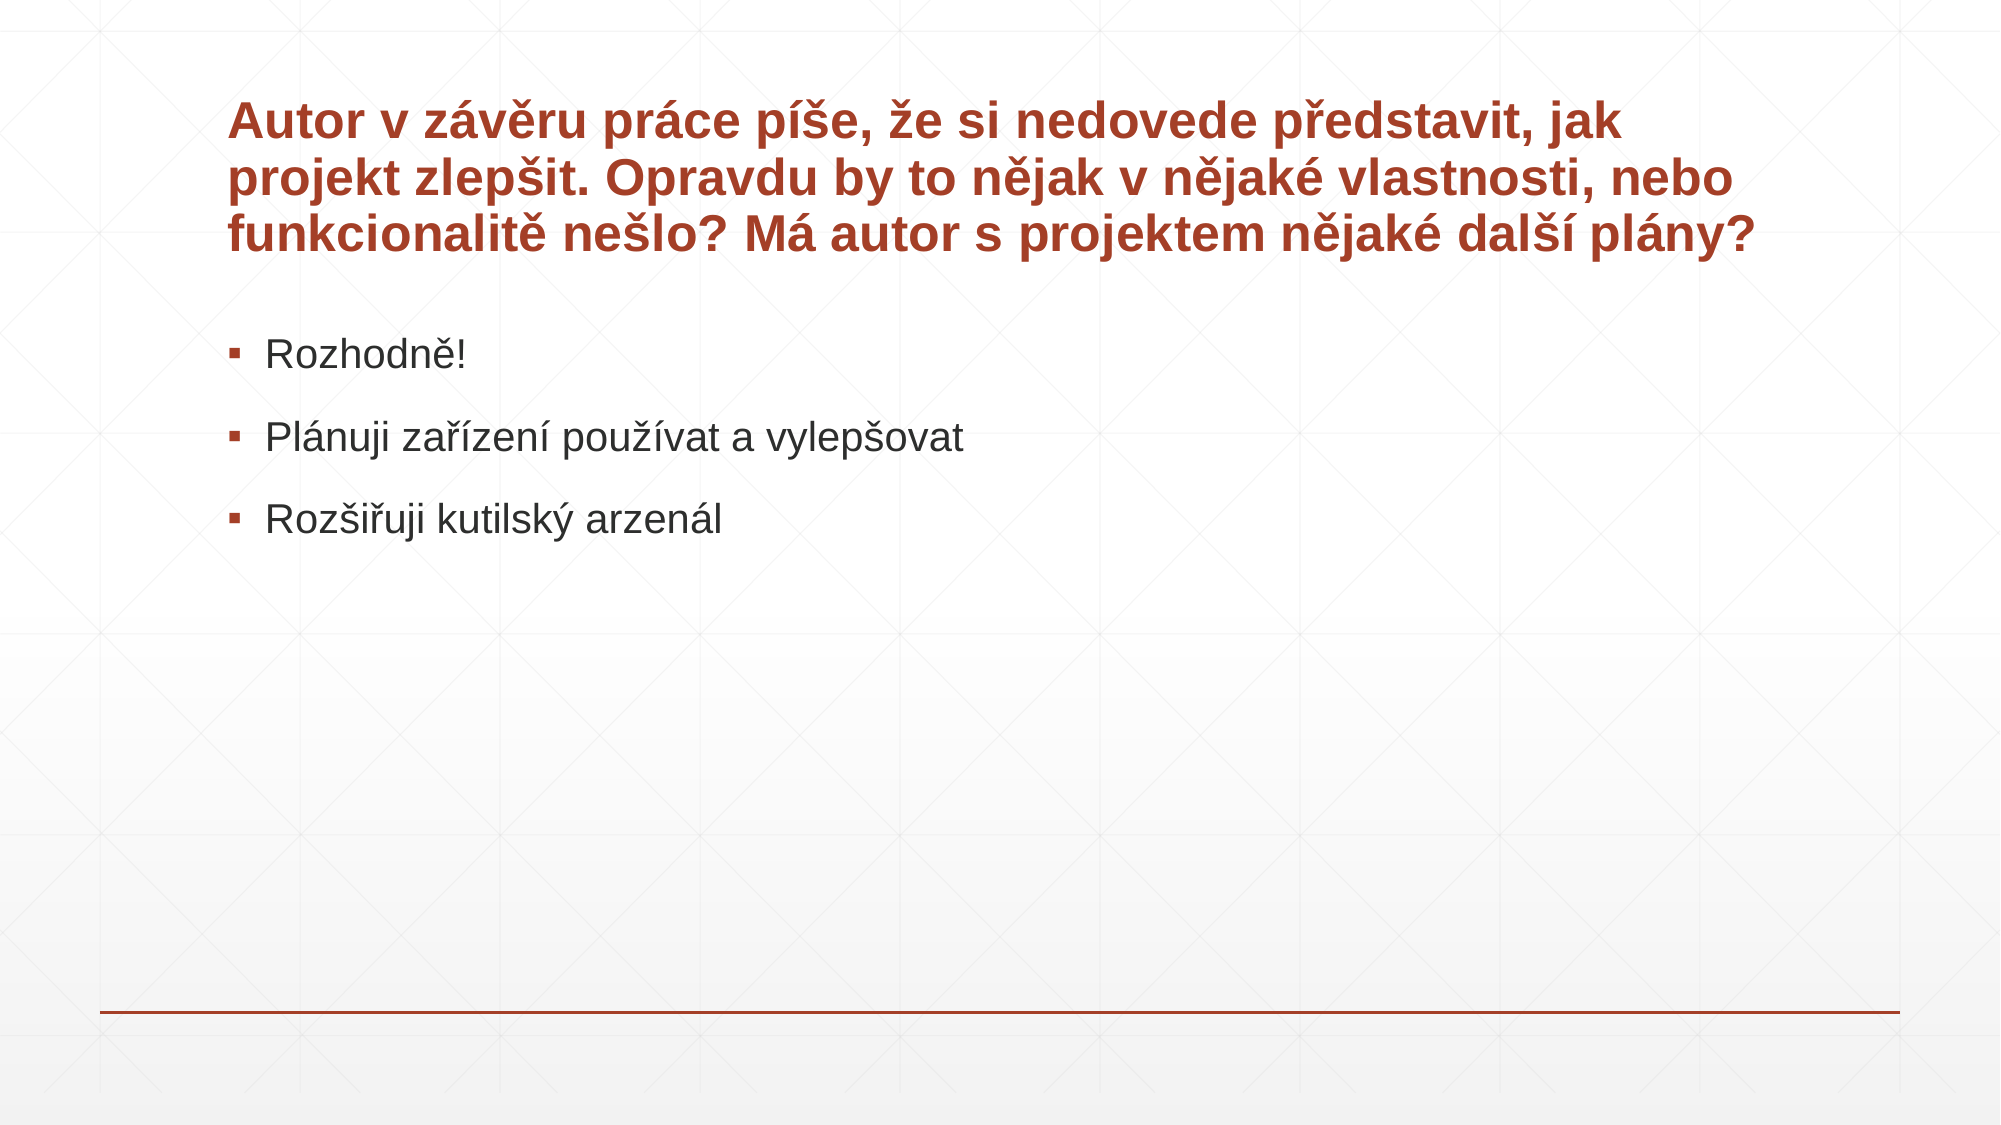

# Autor v závěru práce píše, že si nedovede představit, jak projekt zlepšit. Opravdu by to nějak v nějaké vlastnosti, nebo funkcionalitě nešlo? Má autor s projektem nějaké další plány?
Rozhodně!
Plánuji zařízení používat a vylepšovat
Rozšiřuji kutilský arzenál